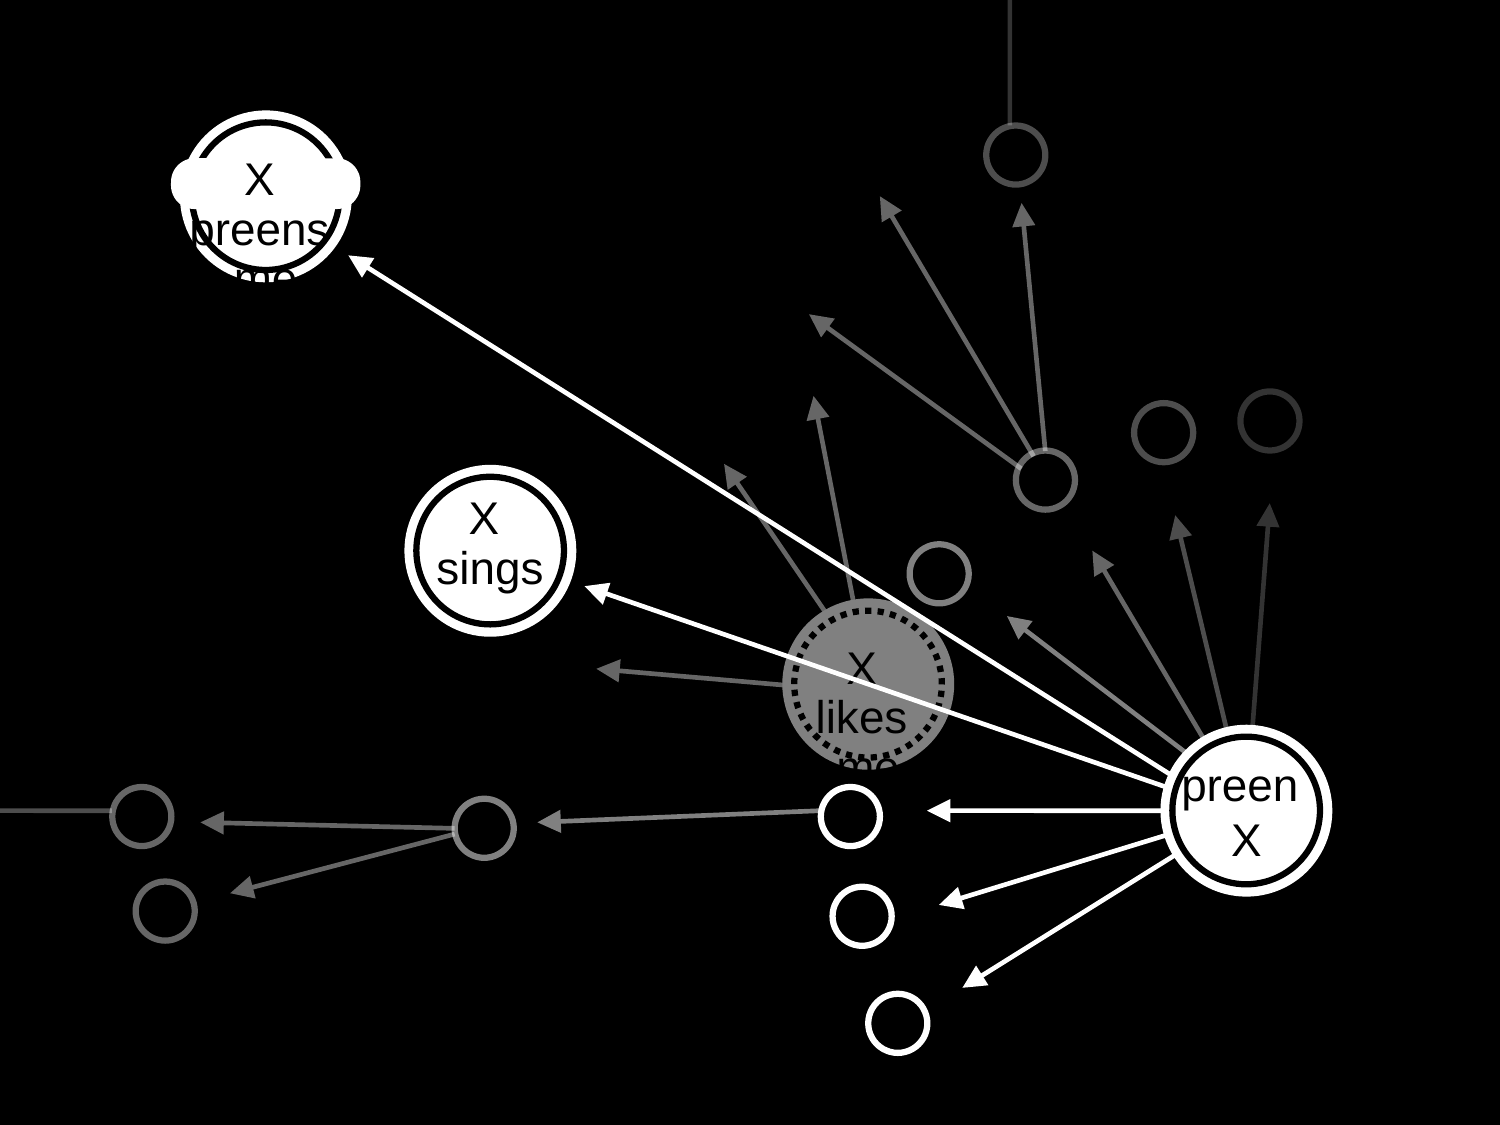

X  preens  me

X  sings

X  likes  me

preen  X